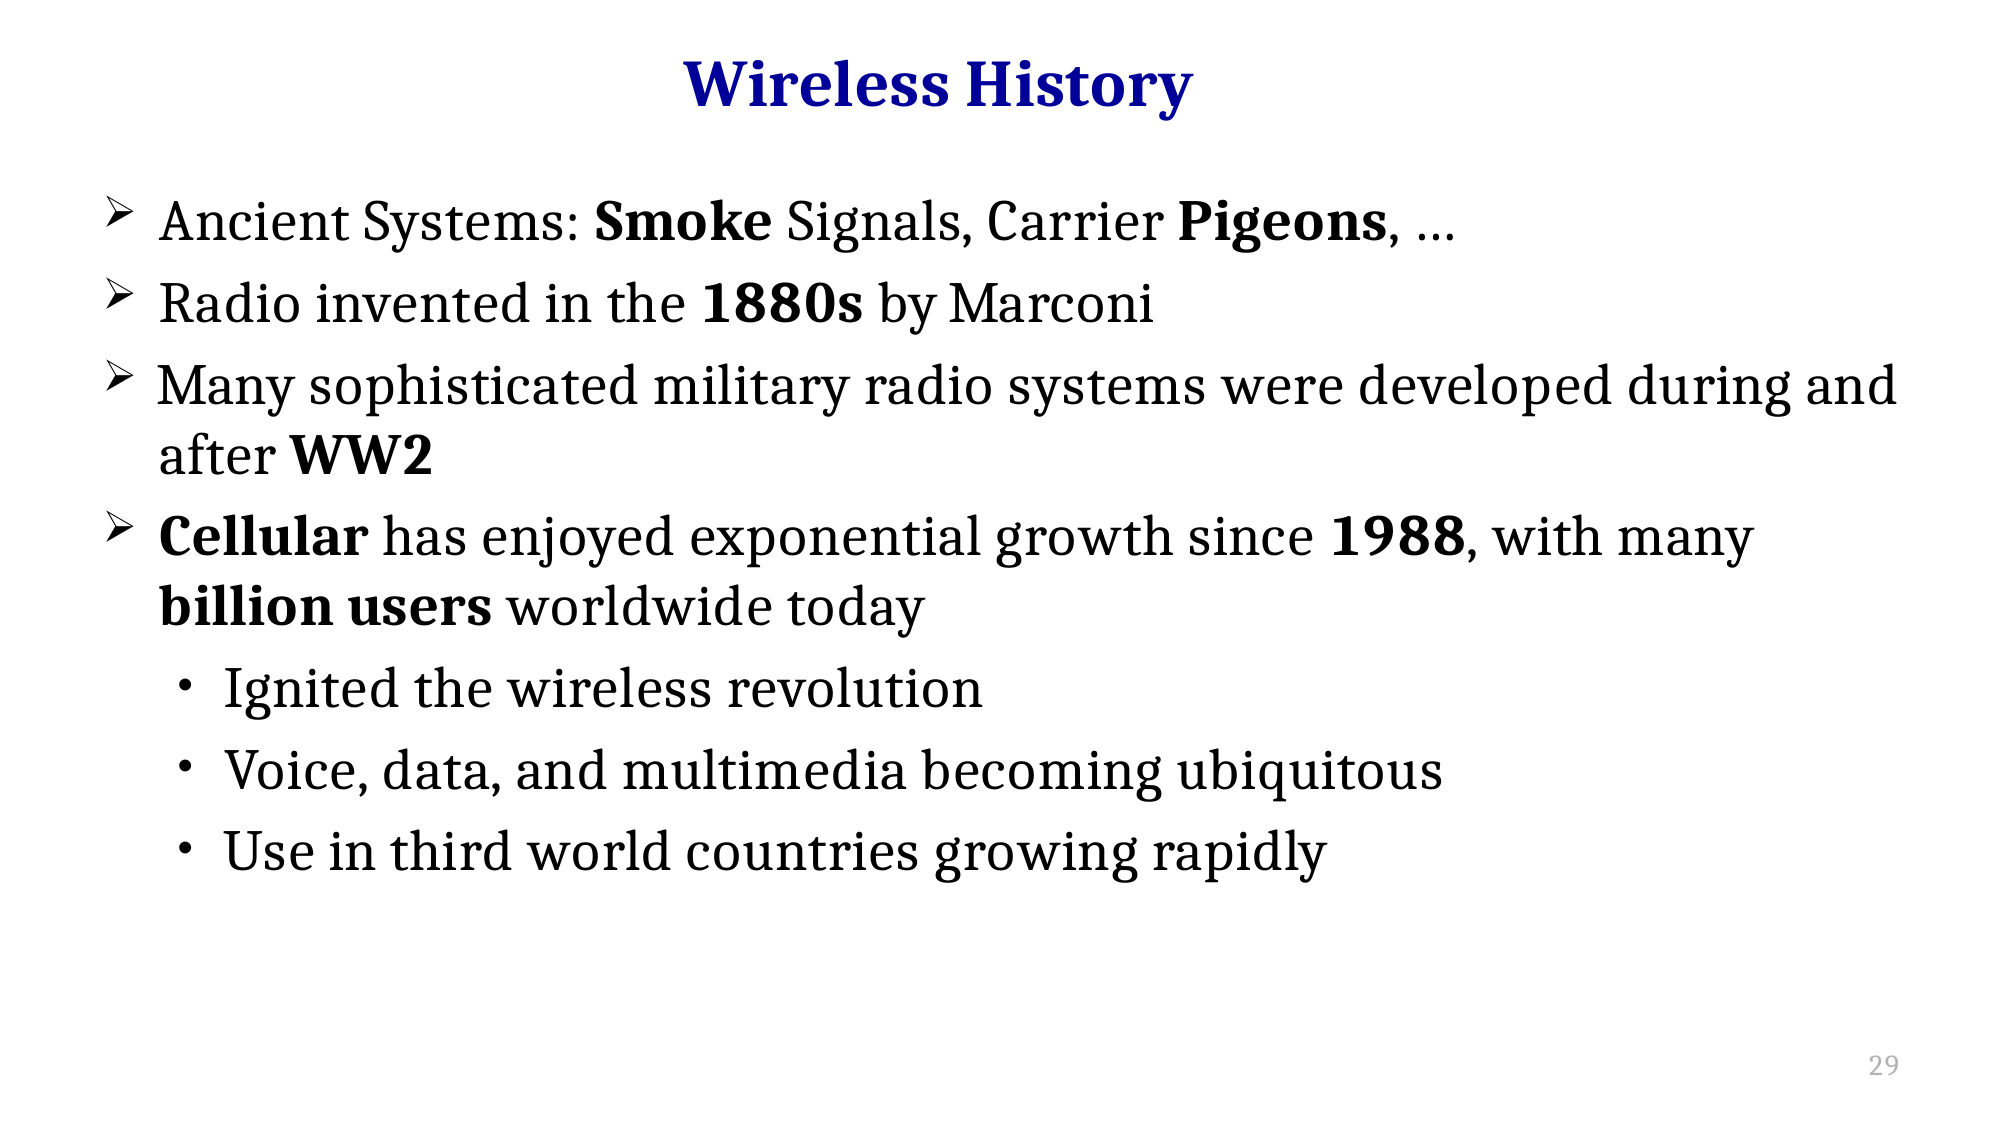

29
Wireless History
Ancient Systems: Smoke Signals, Carrier Pigeons, …
Radio invented in the 1880s by Marconi
Many sophisticated military radio systems were developed during and after WW2
Cellular has enjoyed exponential growth since 1988, with many billion users worldwide today
Ignited the wireless revolution
Voice, data, and multimedia becoming ubiquitous
Use in third world countries growing rapidly